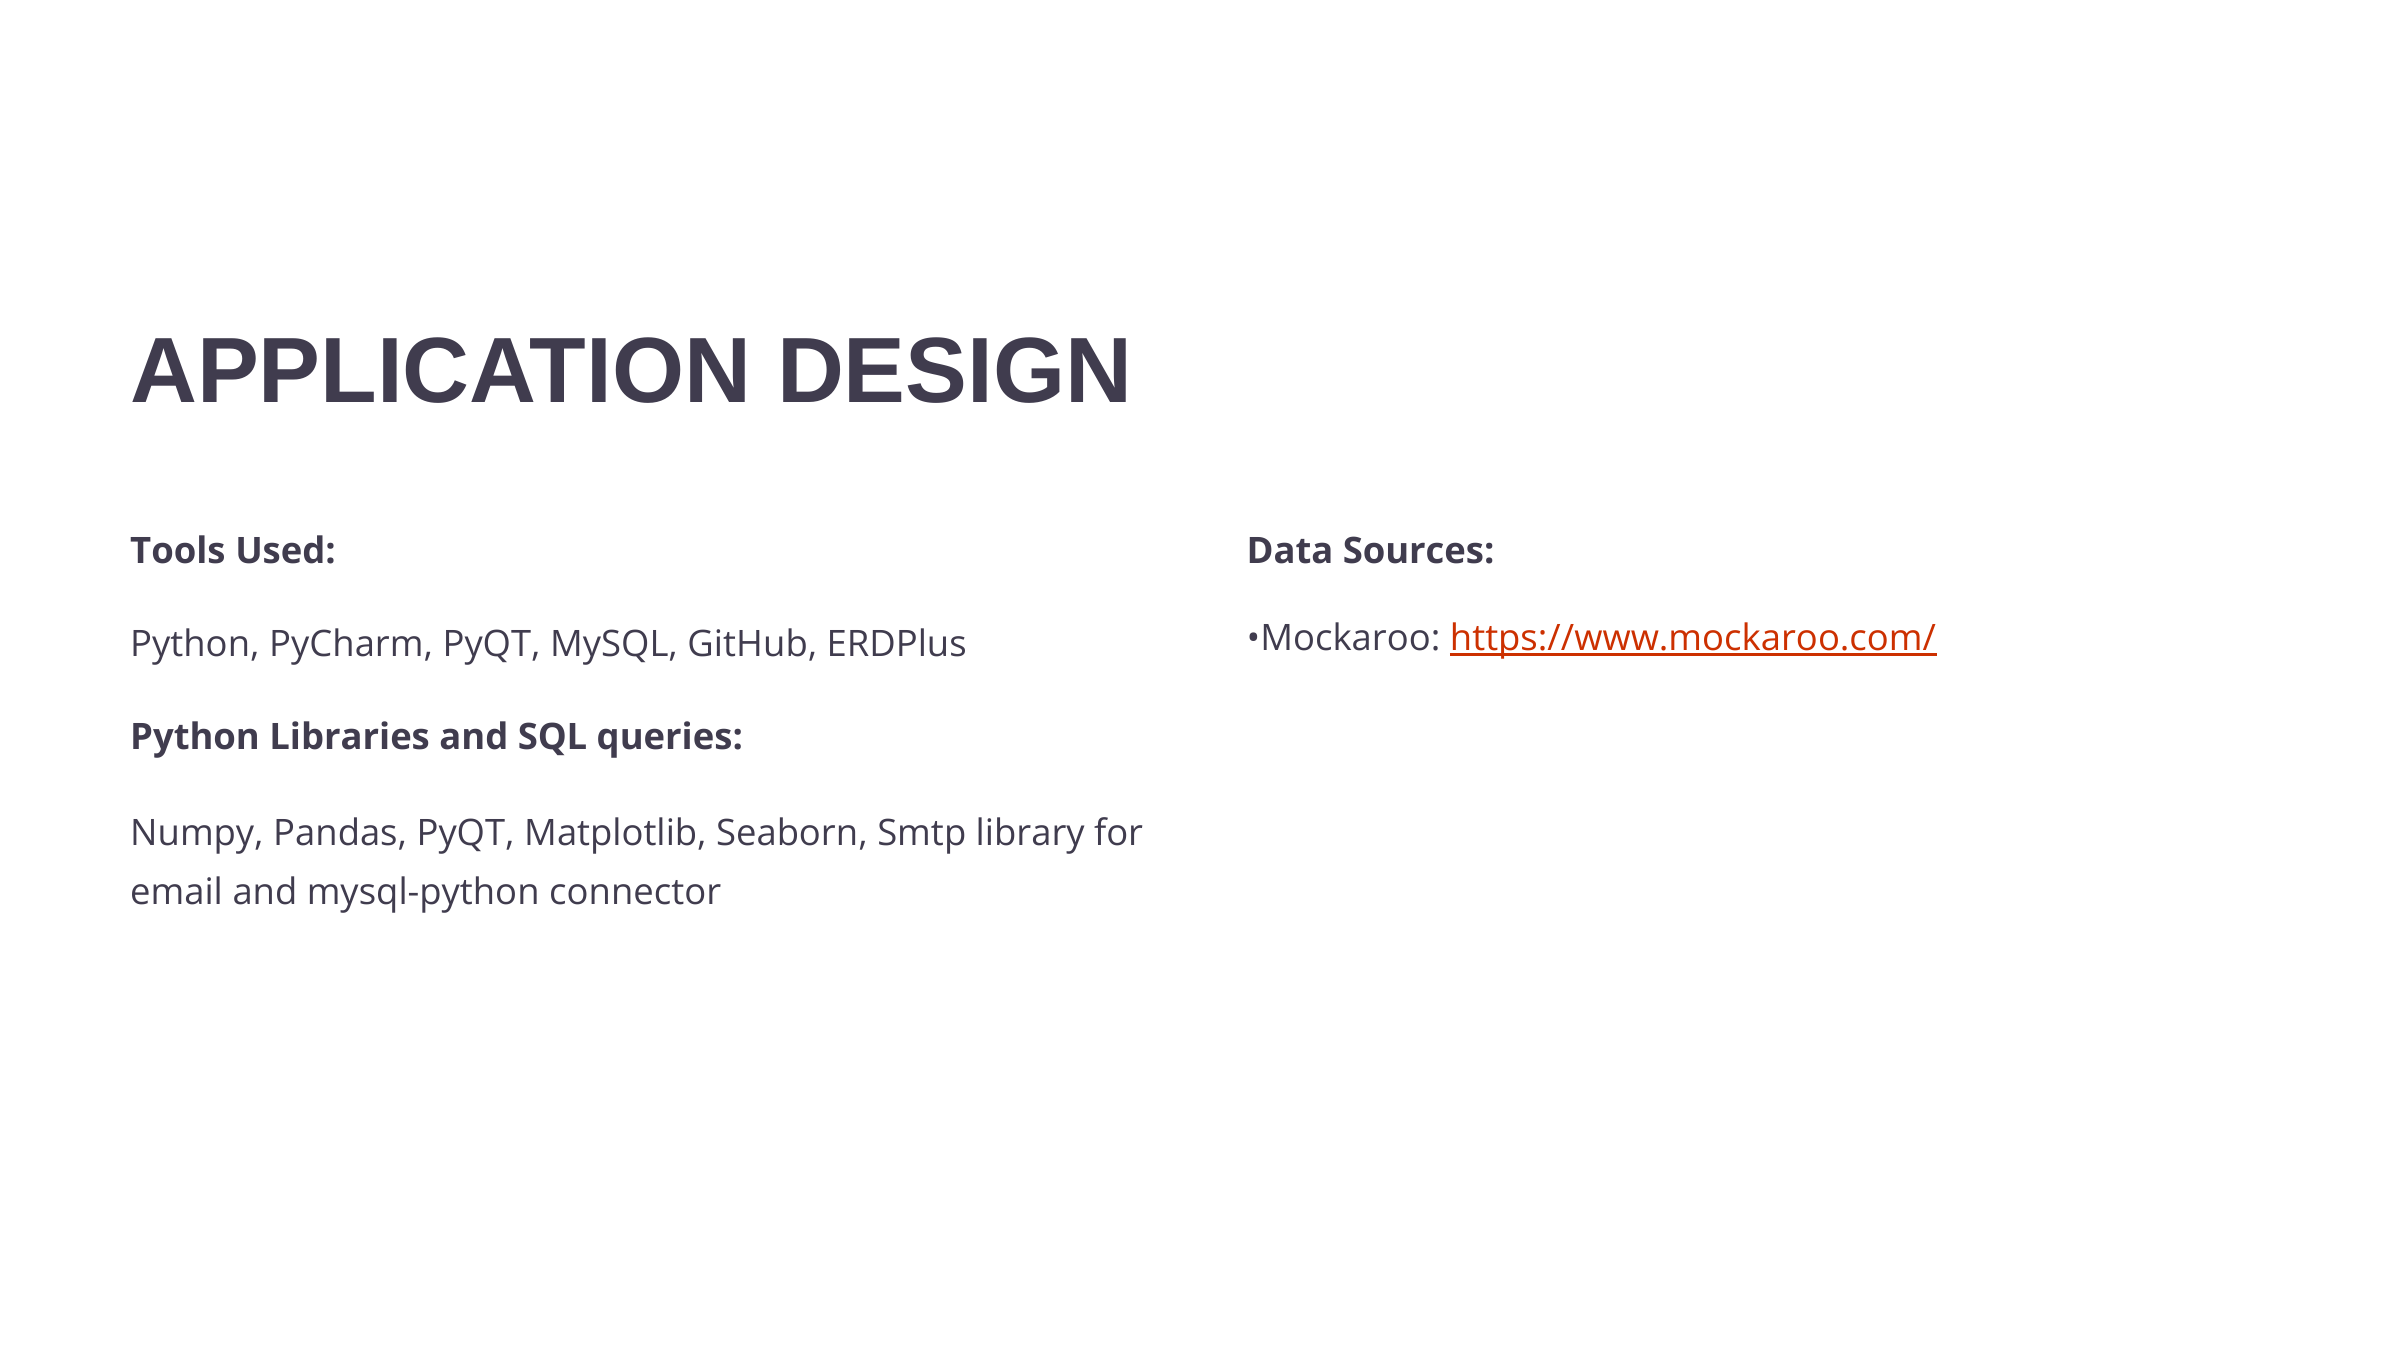

APPLICATION DESIGN
Tools Used:
Data Sources:
Python, PyCharm, PyQT, MySQL, GitHub, ERDPlus
•Mockaroo: https://www.mockaroo.com/
Python Libraries and SQL queries:

Numpy, Pandas, PyQT, Matplotlib, Seaborn, Smtp library for email and mysql-python connector